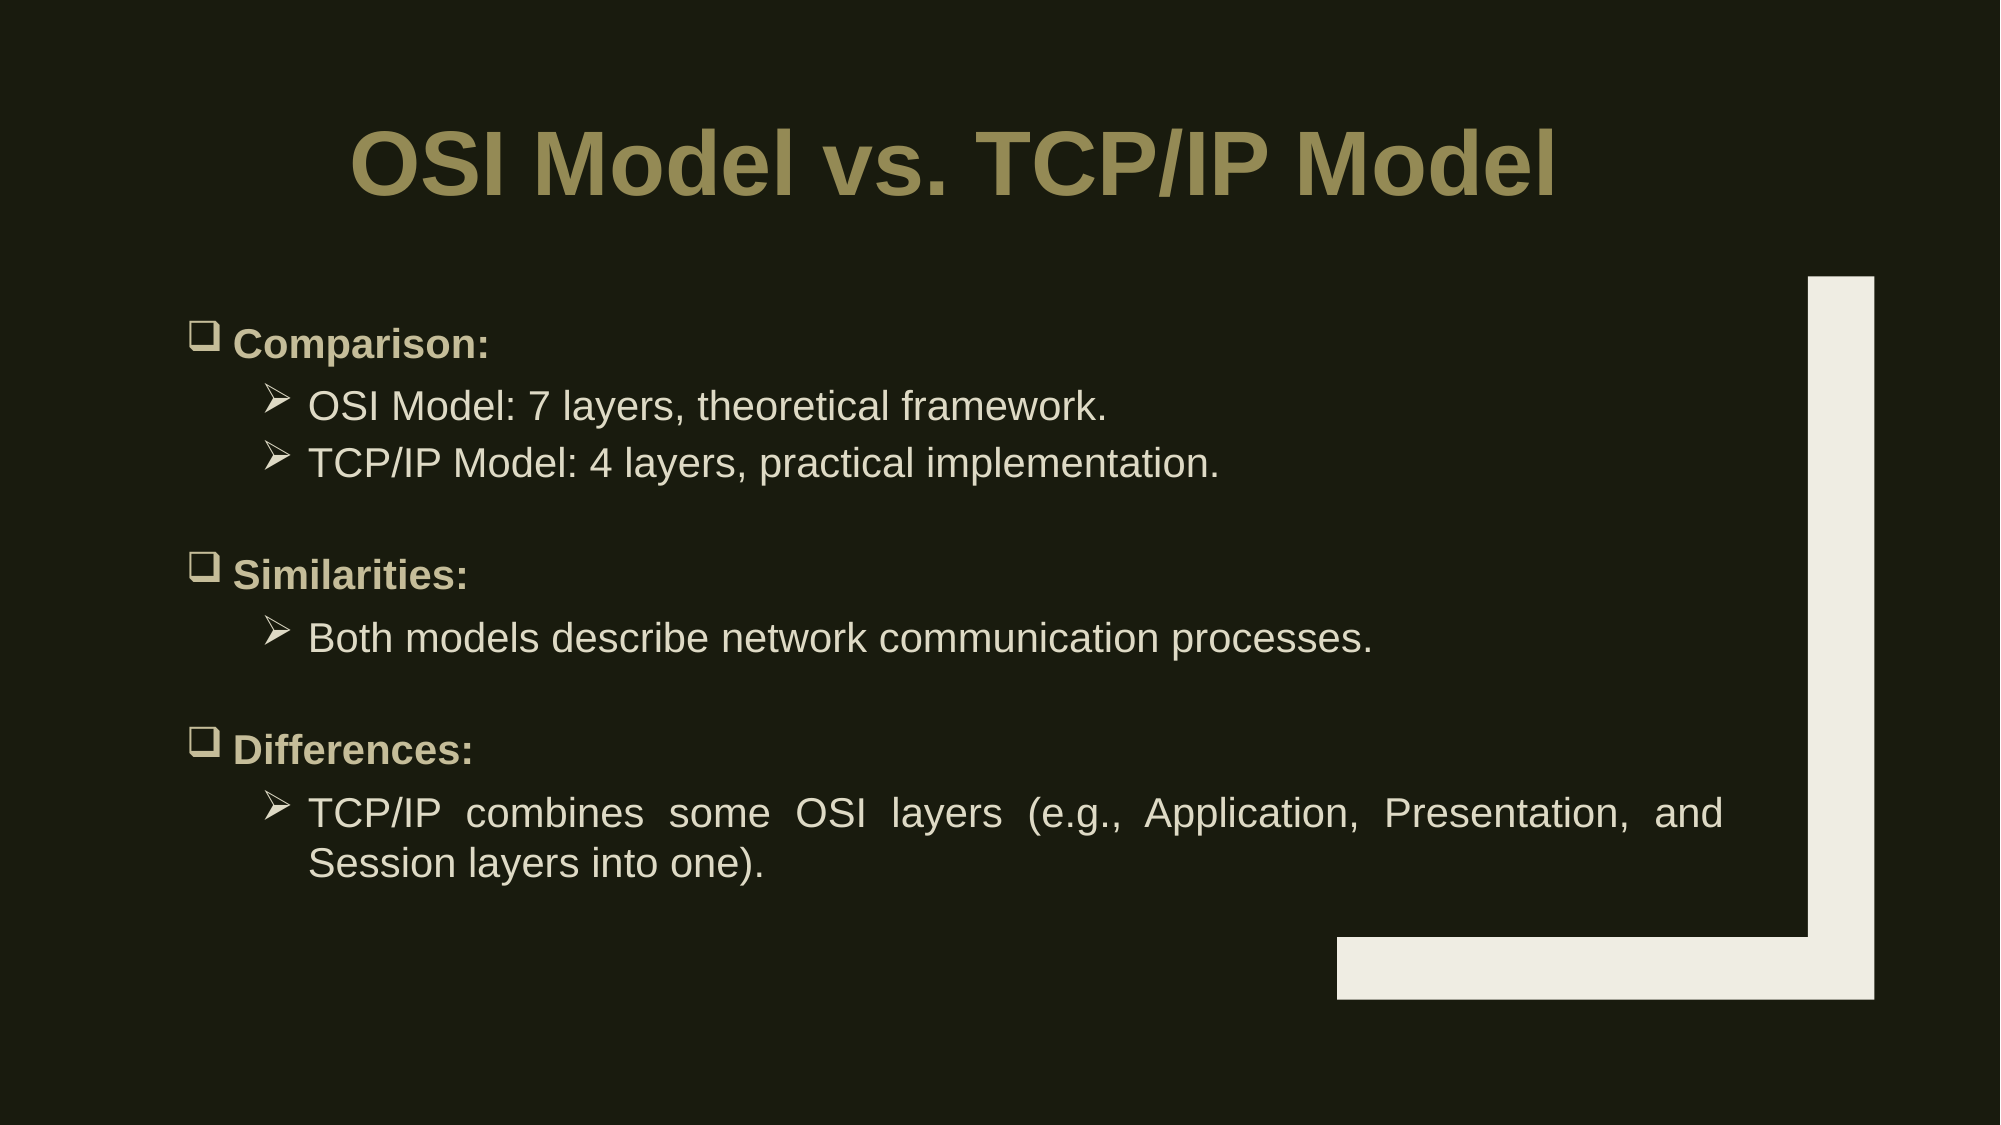

OSI Model vs. TCP/IP Model

Comparison:
OSI Model: 7 layers, theoretical framework.
TCP/IP Model: 4 layers, practical implementation.

Similarities:
Both models describe network communication processes.

Differences:
TCP/IP combines some OSI layers (e.g., Application, Presentation, and Session layers into one).